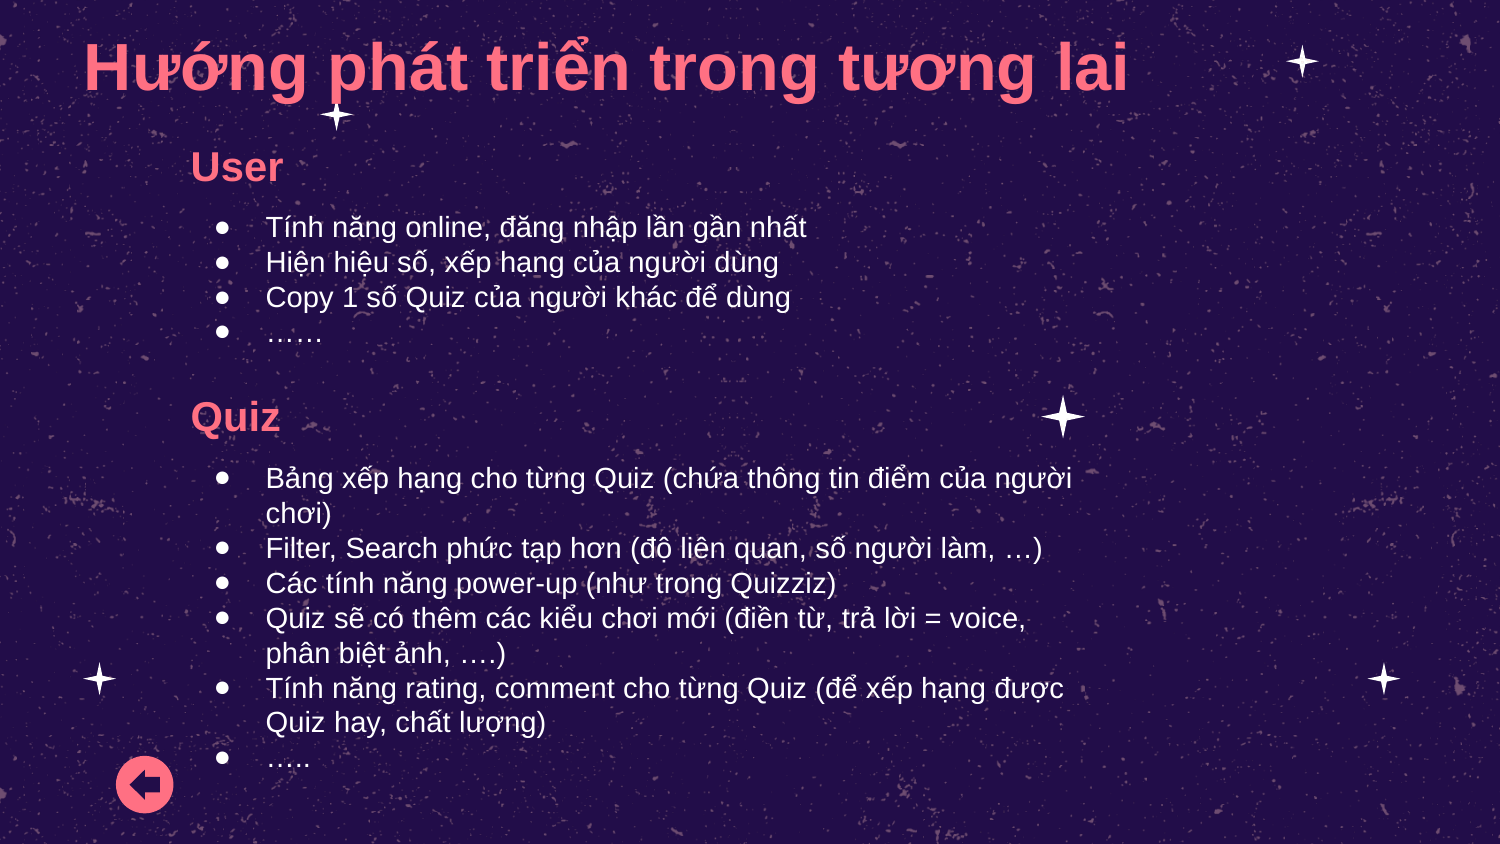

# Hướng phát triển trong tương lai
User
Tính năng online, đăng nhập lần gần nhất
Hiện hiệu số, xếp hạng của người dùng
Copy 1 số Quiz của người khác để dùng
……

Quiz
Bảng xếp hạng cho từng Quiz (chứa thông tin điểm của người chơi)
Filter, Search phức tạp hơn (độ liên quan, số người làm, …)
Các tính năng power-up (như trong Quizziz)
Quiz sẽ có thêm các kiểu chơi mới (điền từ, trả lời = voice, phân biệt ảnh, ….)
Tính năng rating, comment cho từng Quiz (để xếp hạng được Quiz hay, chất lượng)
…..